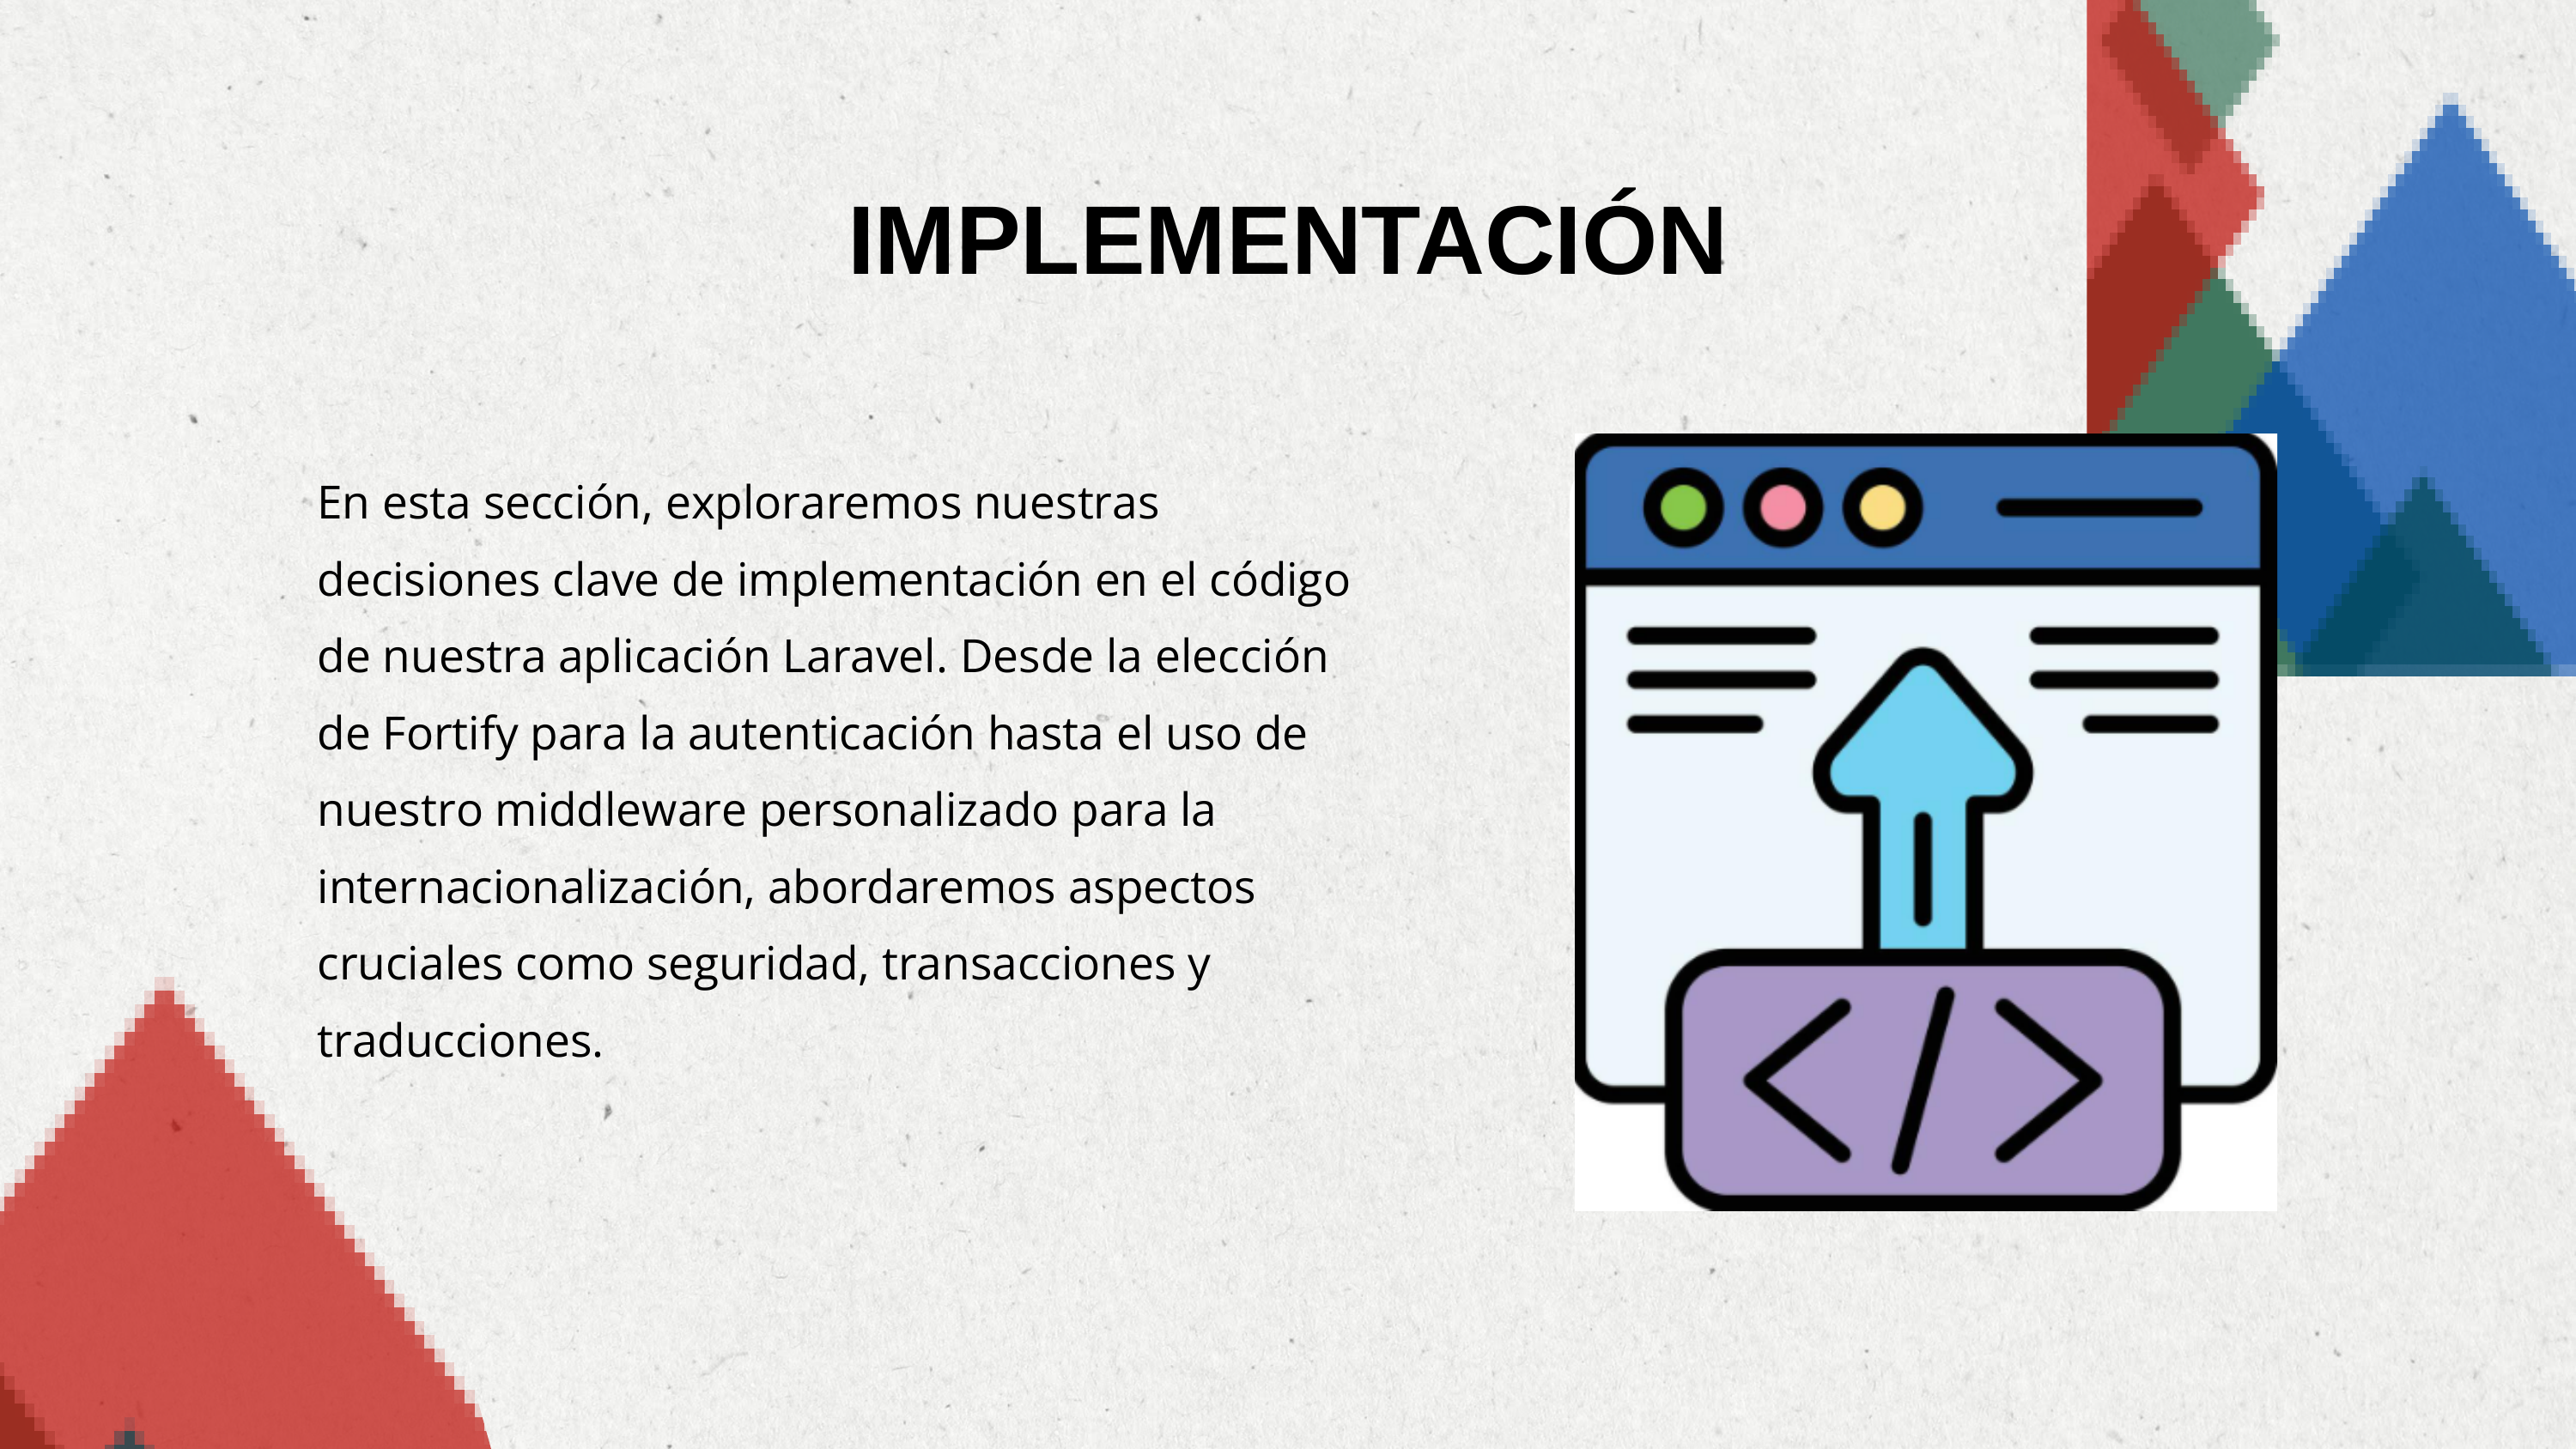

IMPLEMENTACIÓN

En esta sección, exploraremos nuestras decisiones clave de implementación en el código de nuestra aplicación Laravel. Desde la elección de Fortify para la autenticación hasta el uso de nuestro middleware personalizado para la internacionalización, abordaremos aspectos cruciales como seguridad, transacciones y traducciones.